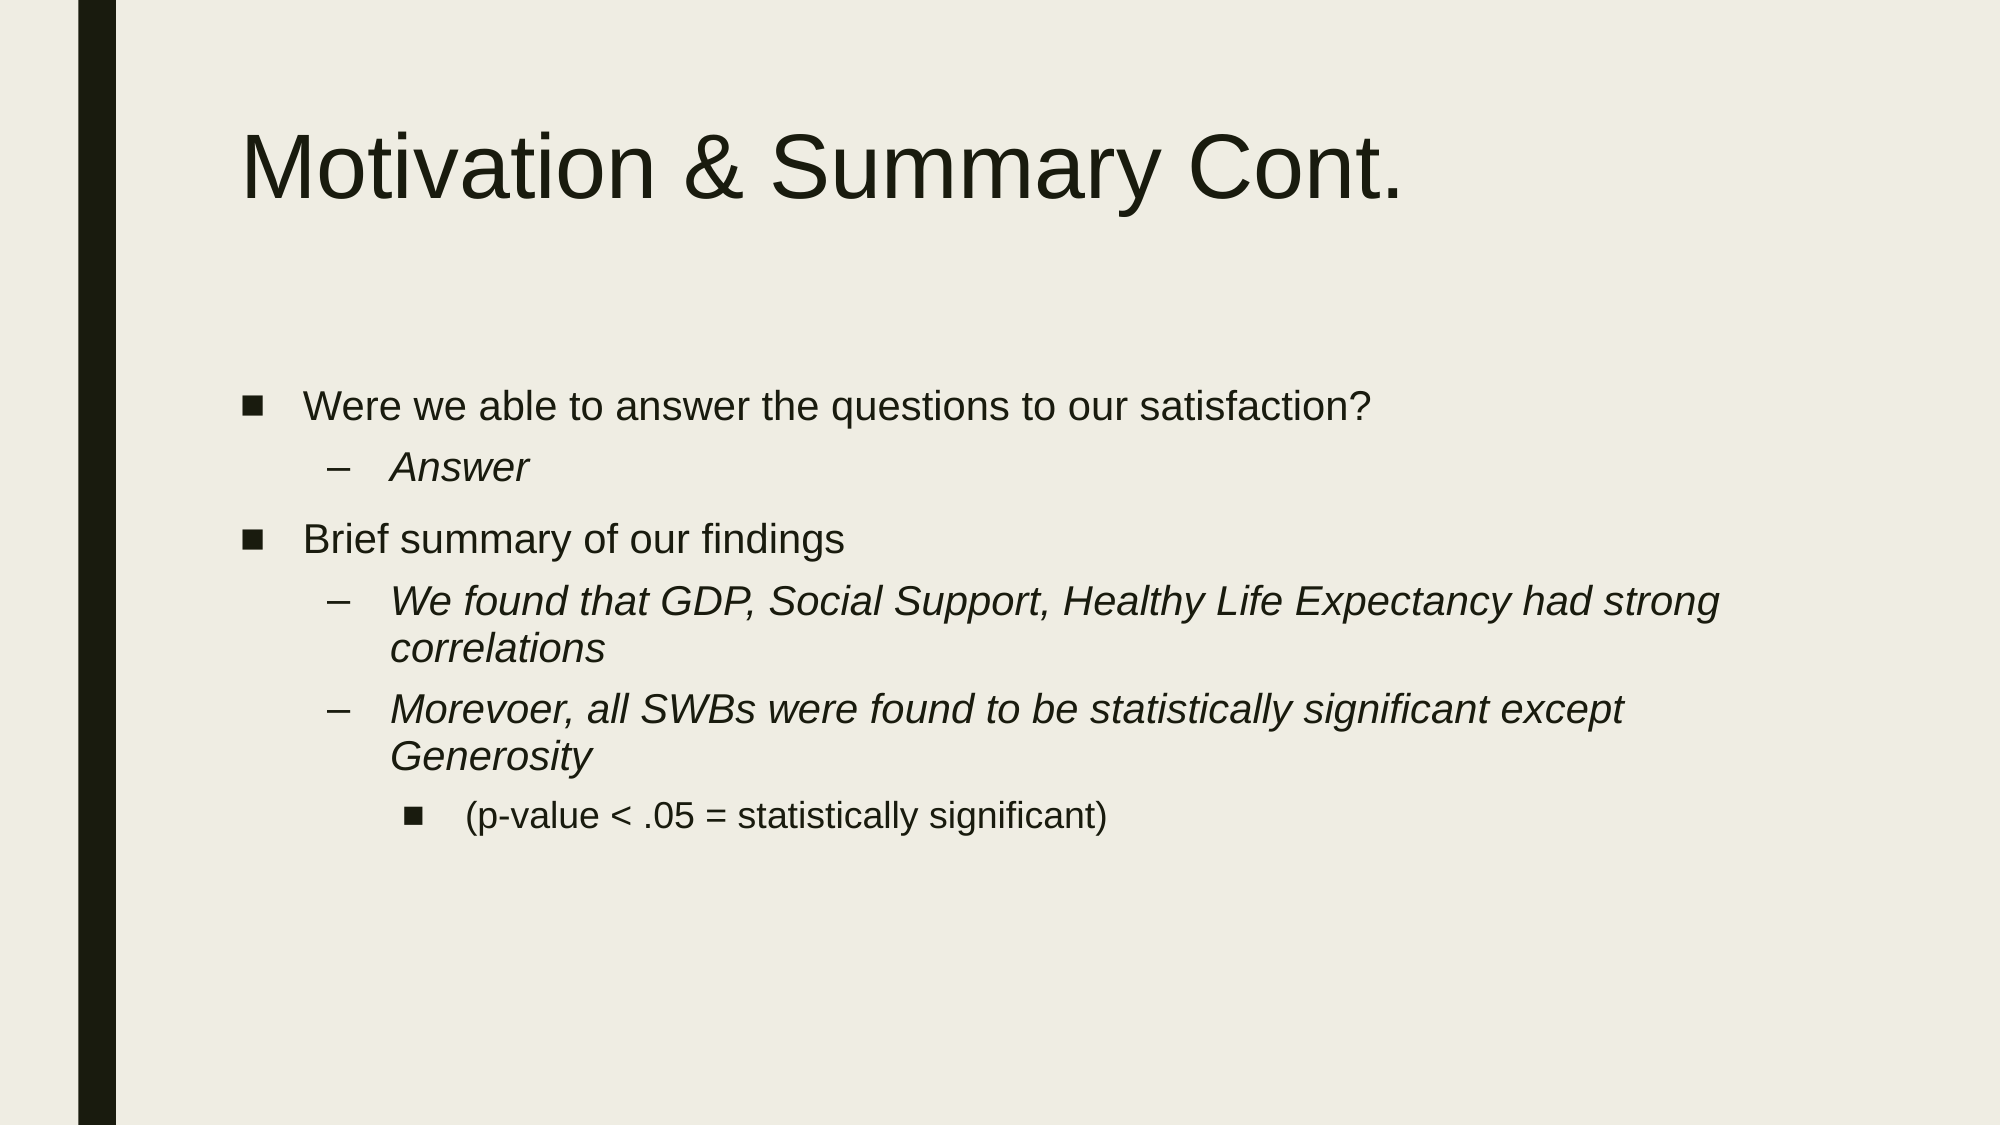

# Motivation & Summary Cont.
Were we able to answer the questions to our satisfaction?
Answer
Brief summary of our findings
We found that GDP, Social Support, Healthy Life Expectancy had strong correlations
Morevoer, all SWBs were found to be statistically significant except Generosity
(p-value < .05 = statistically significant)